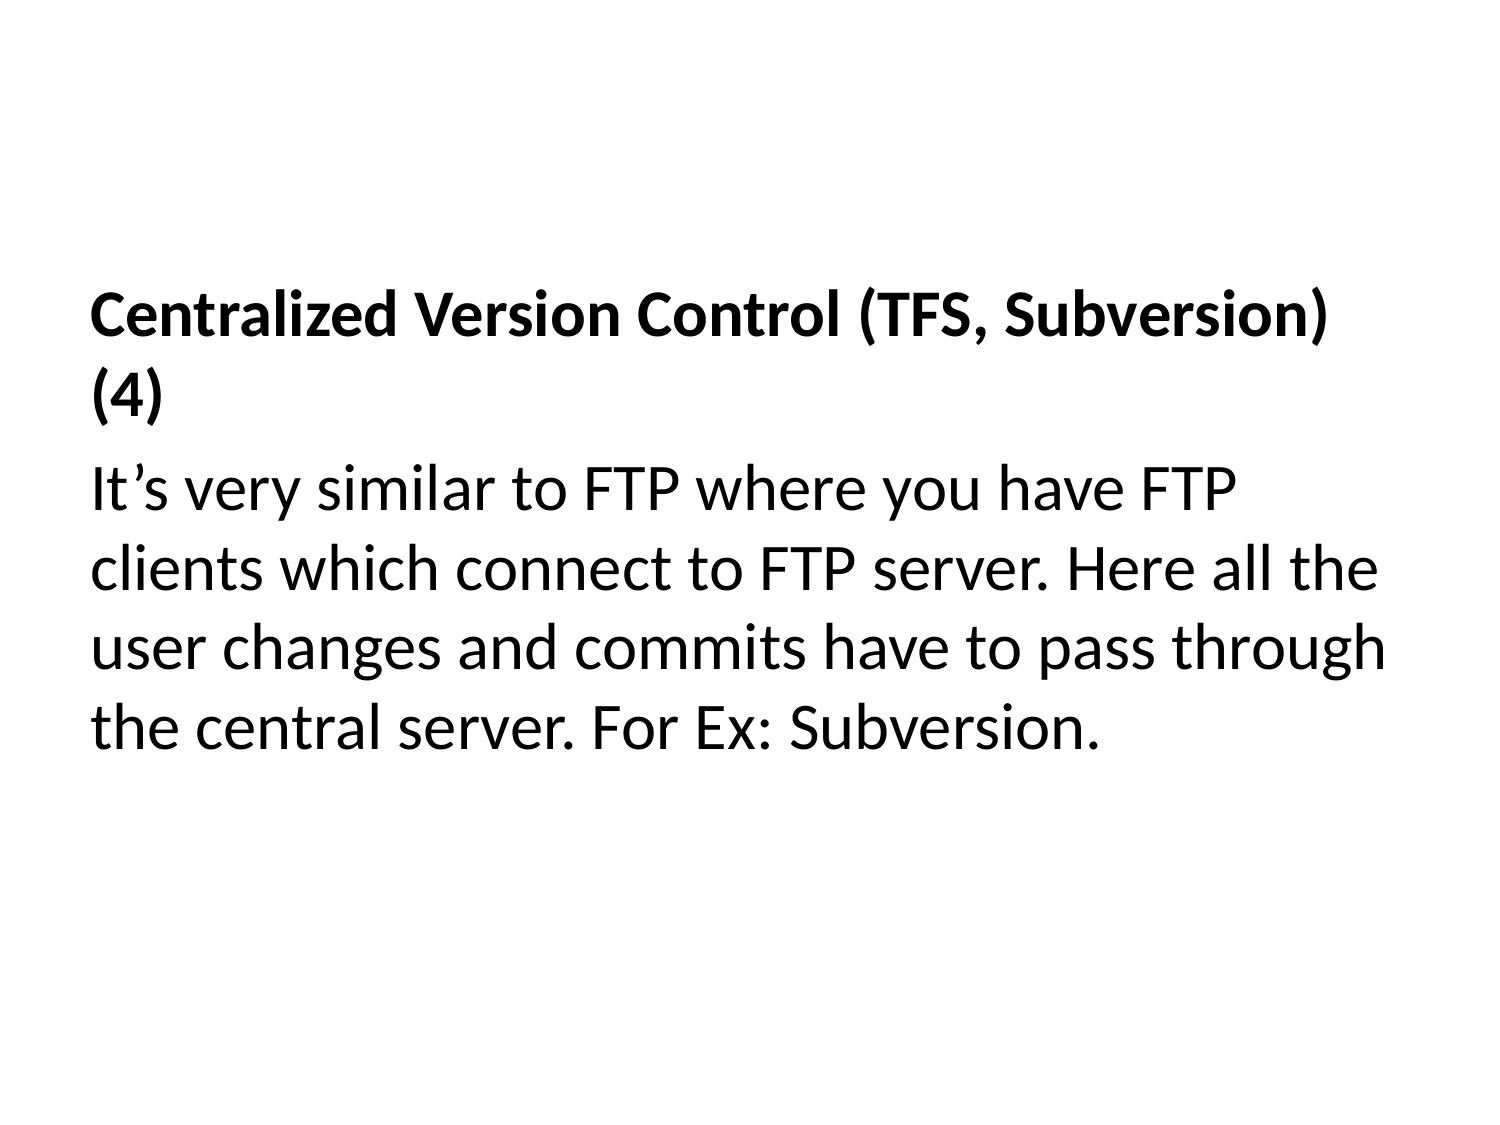

Centralized Version Control (TFS, Subversion) (4)
It’s very similar to FTP where you have FTP clients which connect to FTP server. Here all the user changes and commits have to pass through the central server. For Ex: Subversion.